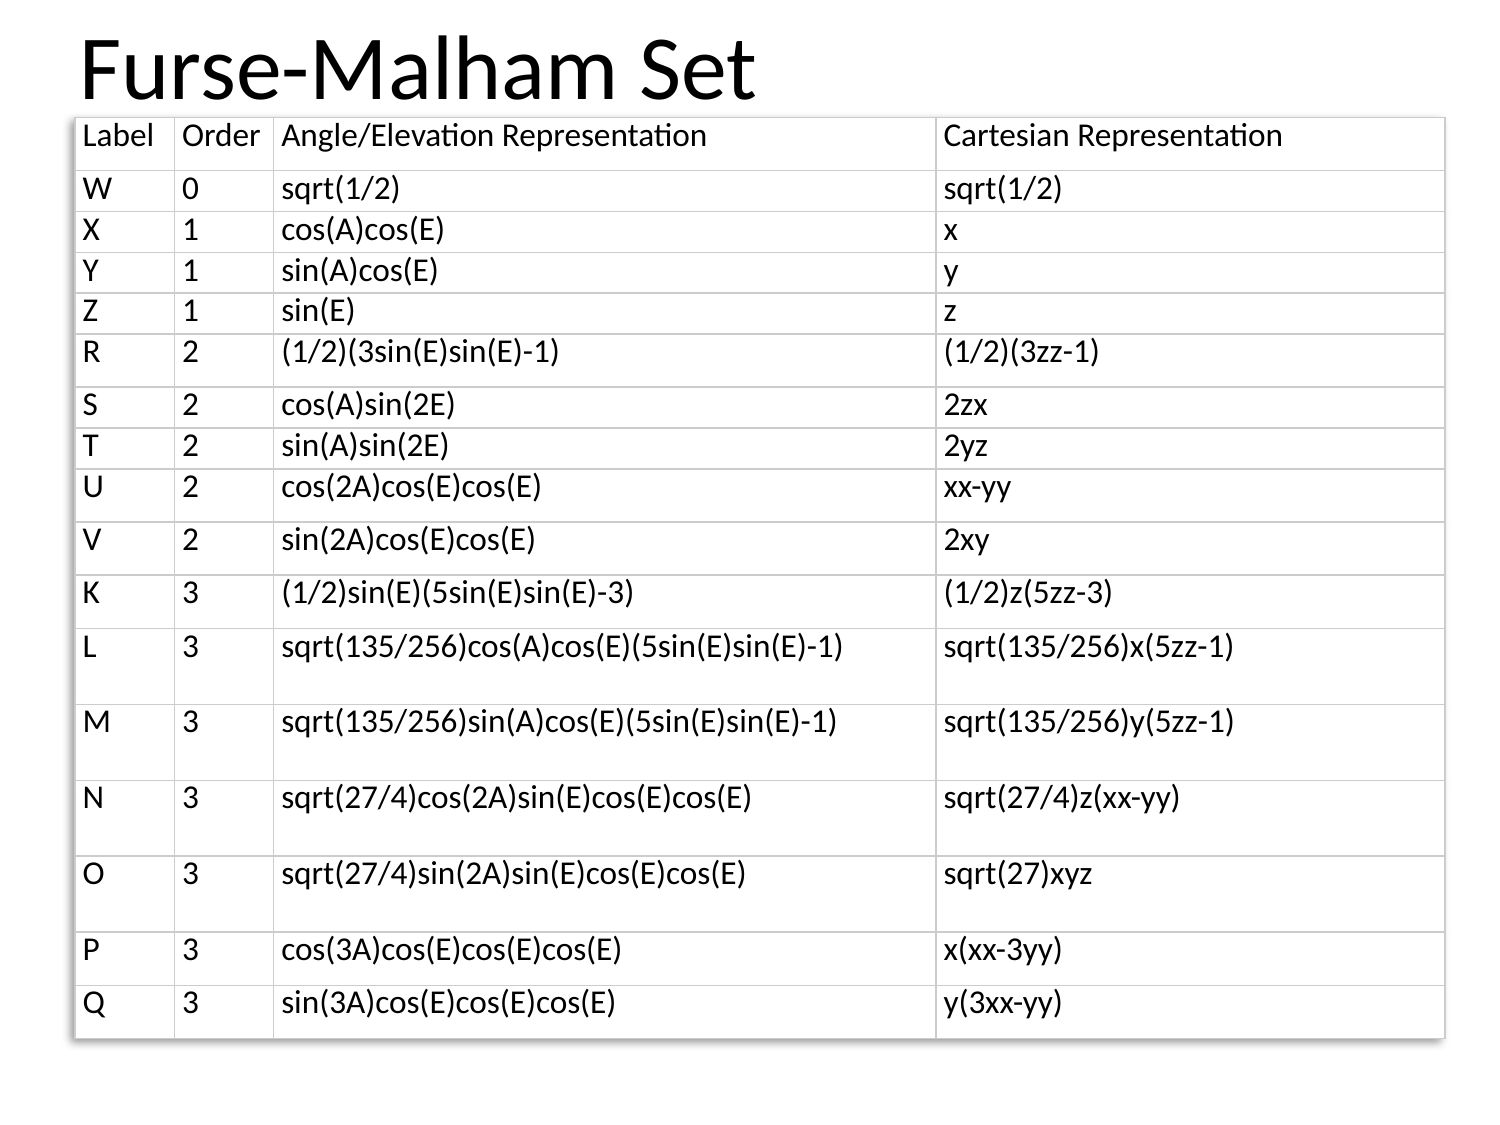

# Furse-Malham Set
| Label | Order | Angle/Elevation Representation | Cartesian Representation |
| --- | --- | --- | --- |
| W | 0 | sqrt(1/2) | sqrt(1/2) |
| X | 1 | cos(A)cos(E) | x |
| Y | 1 | sin(A)cos(E) | y |
| Z | 1 | sin(E) | z |
| R | 2 | (1/2)(3sin(E)sin(E)-1) | (1/2)(3zz-1) |
| S | 2 | cos(A)sin(2E) | 2zx |
| T | 2 | sin(A)sin(2E) | 2yz |
| U | 2 | cos(2A)cos(E)cos(E) | xx-yy |
| V | 2 | sin(2A)cos(E)cos(E) | 2xy |
| K | 3 | (1/2)sin(E)(5sin(E)sin(E)-3) | (1/2)z(5zz-3) |
| L | 3 | sqrt(135/256)cos(A)cos(E)(5sin(E)sin(E)-1) | sqrt(135/256)x(5zz-1) |
| M | 3 | sqrt(135/256)sin(A)cos(E)(5sin(E)sin(E)-1) | sqrt(135/256)y(5zz-1) |
| N | 3 | sqrt(27/4)cos(2A)sin(E)cos(E)cos(E) | sqrt(27/4)z(xx-yy) |
| O | 3 | sqrt(27/4)sin(2A)sin(E)cos(E)cos(E) | sqrt(27)xyz |
| P | 3 | cos(3A)cos(E)cos(E)cos(E) | x(xx-3yy) |
| Q | 3 | sin(3A)cos(E)cos(E)cos(E) | y(3xx-yy) |
21